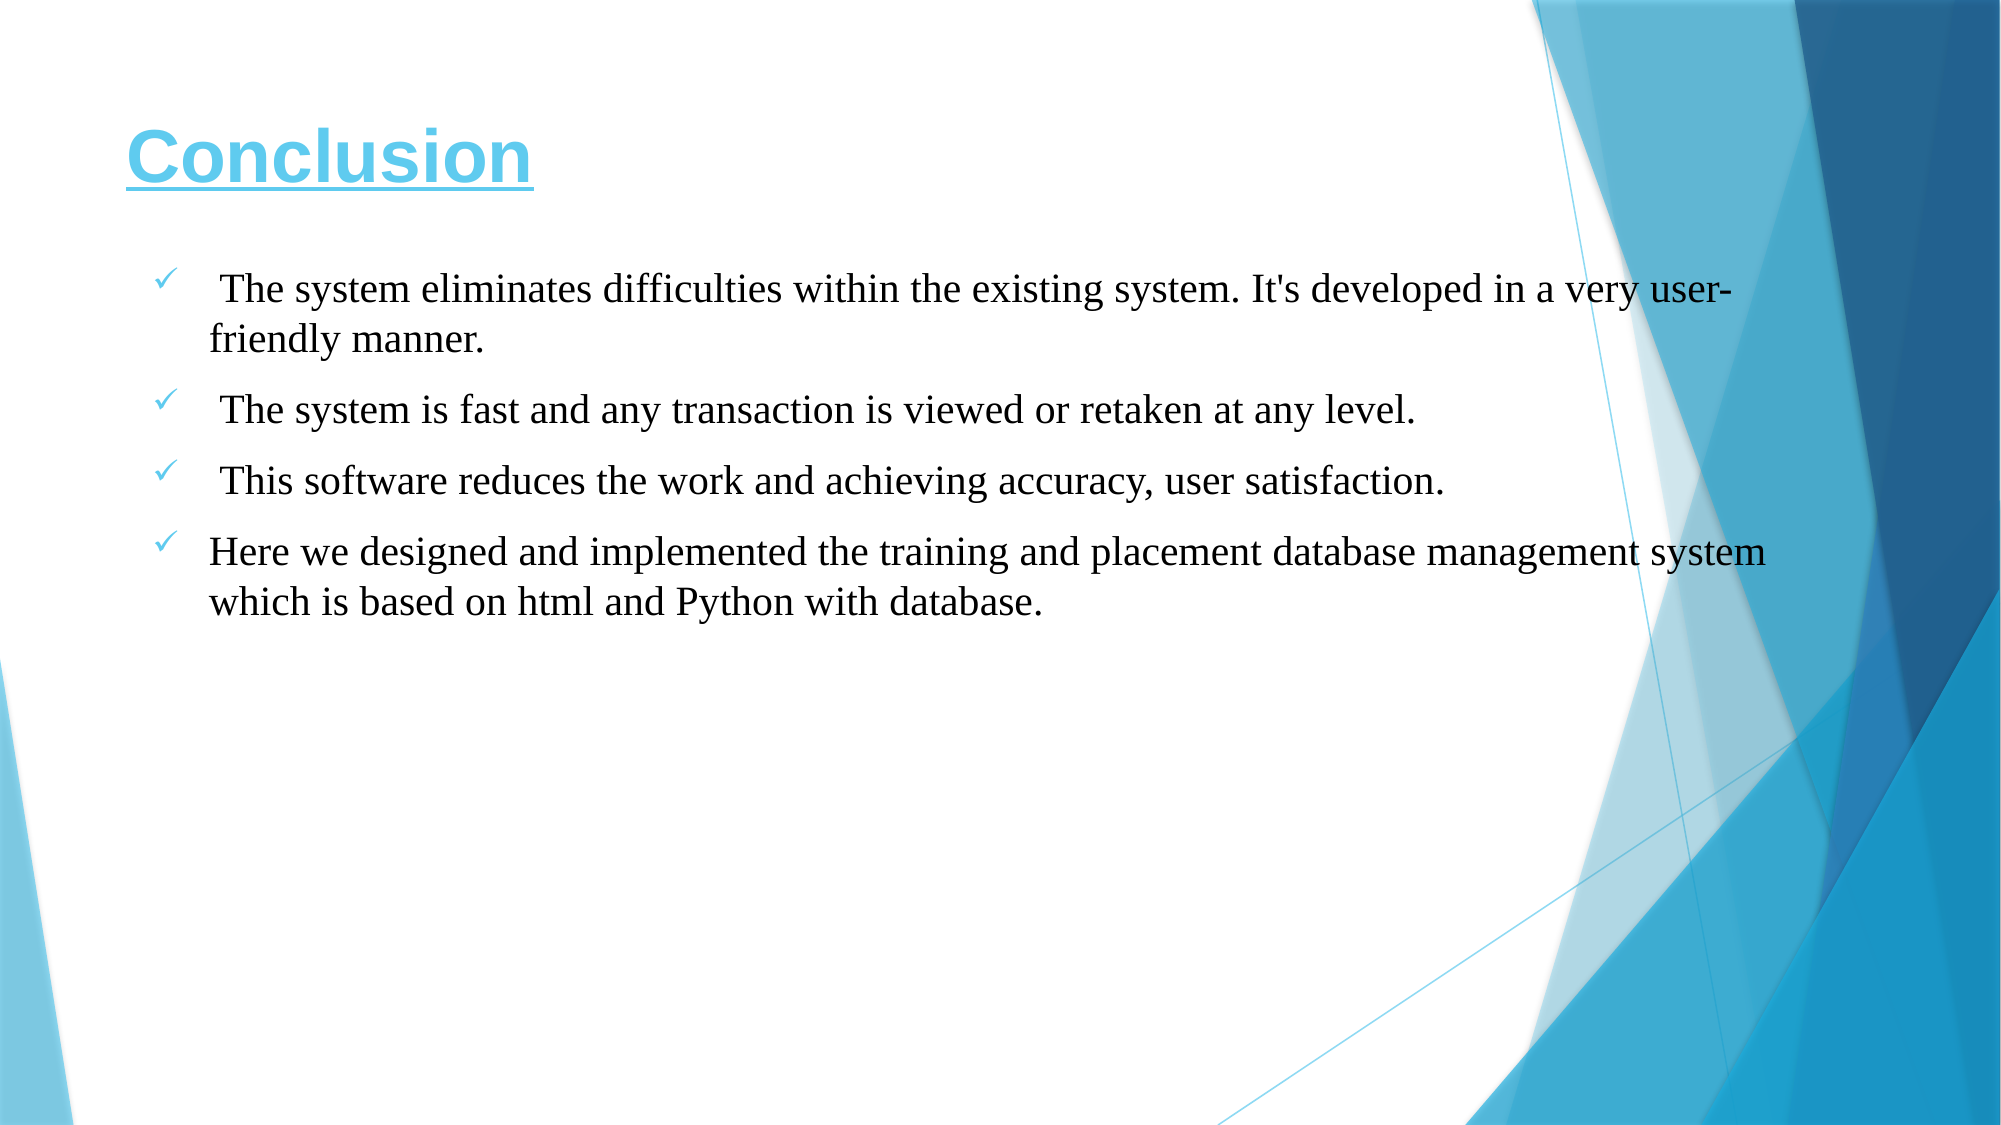

# Conclusion
 The system eliminates difficulties within the existing system. It's developed in a very user-friendly manner.
 The system is fast and any transaction is viewed or retaken at any level.
 This software reduces the work and achieving accuracy, user satisfaction.
Here we designed and implemented the training and placement database management system which is based on html and Python with database.